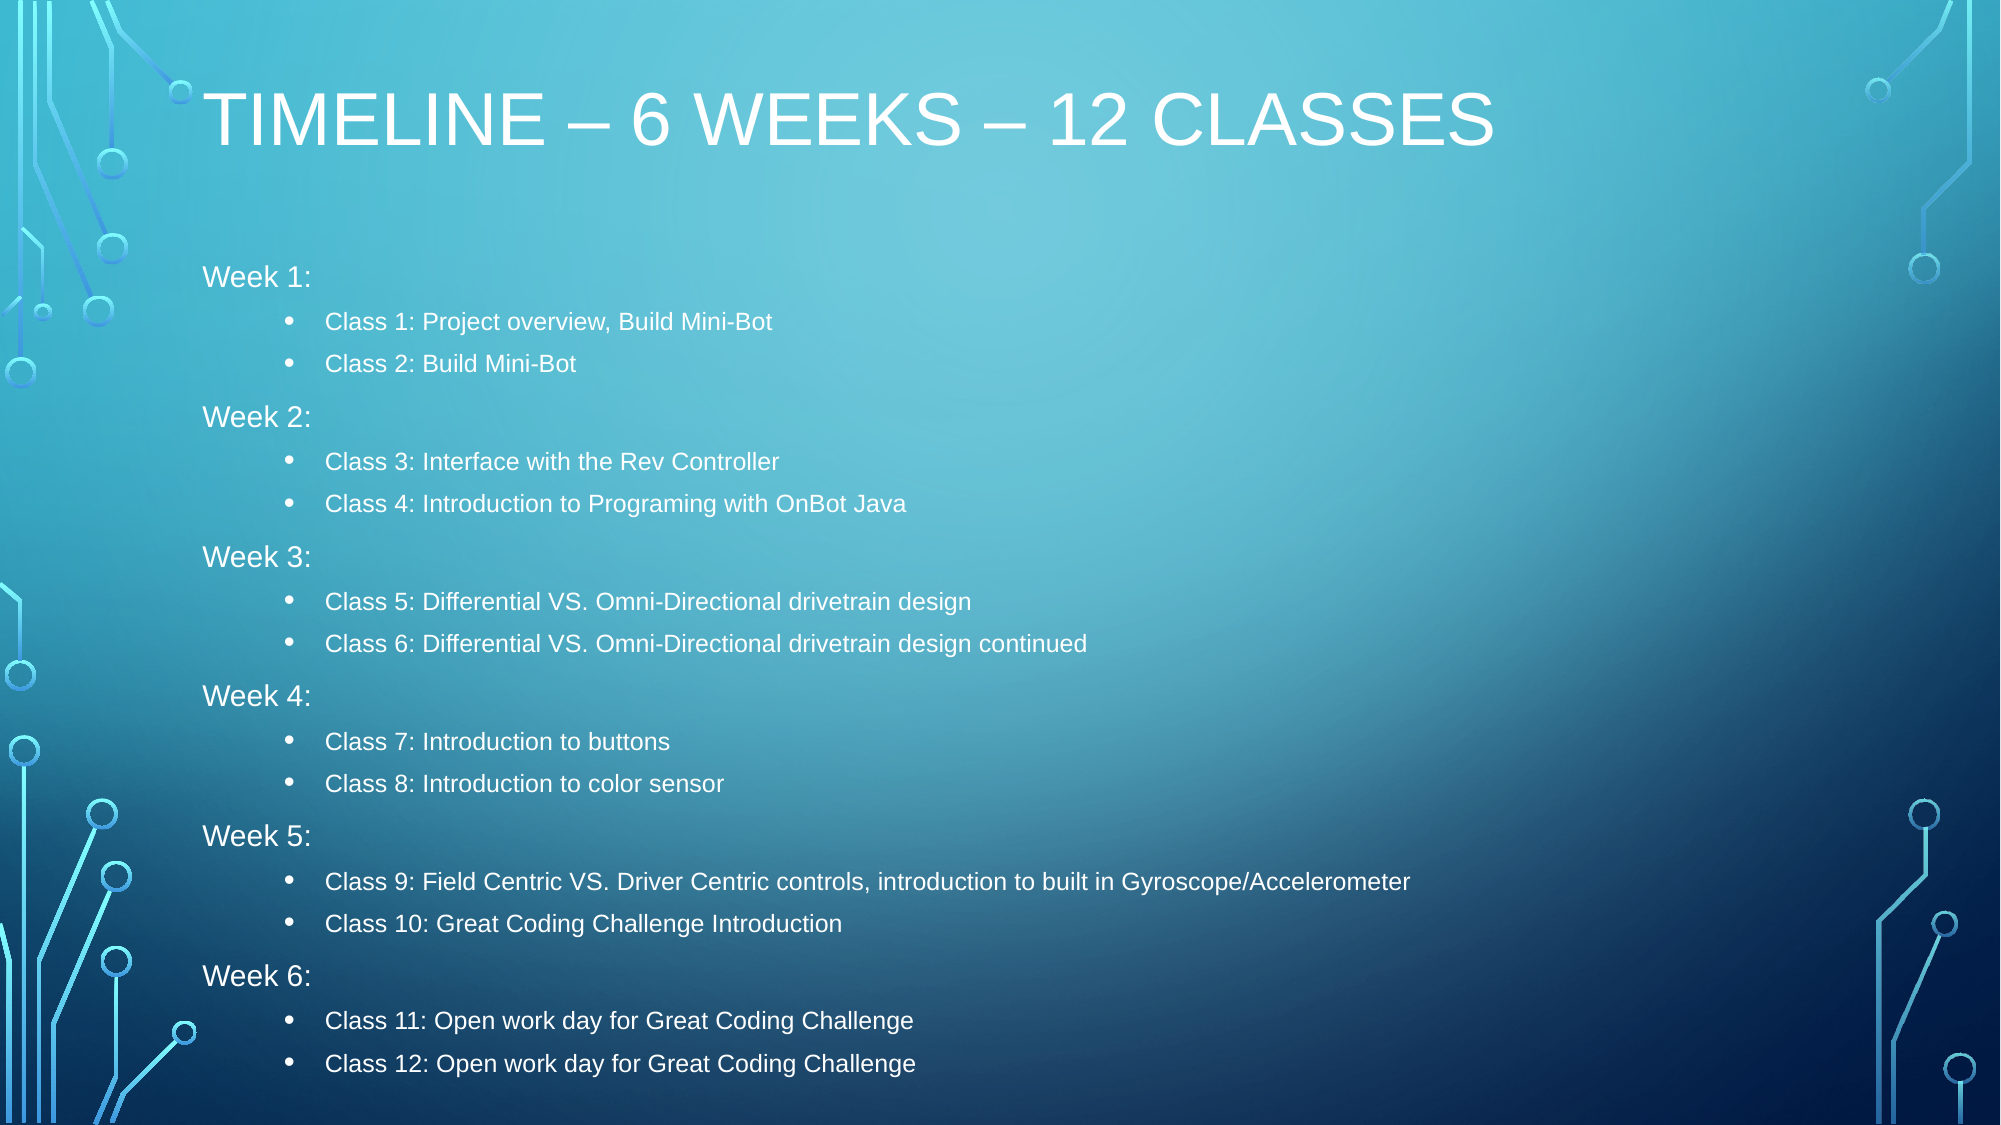

# Timeline – 6 Weeks – 12 Classes
Week 1:
Class 1: Project overview, Build Mini-Bot
Class 2: Build Mini-Bot
Week 2:
Class 3: Interface with the Rev Controller
Class 4: Introduction to Programing with OnBot Java
Week 3:
Class 5: Differential VS. Omni-Directional drivetrain design
Class 6: Differential VS. Omni-Directional drivetrain design continued
Week 4:
Class 7: Introduction to buttons
Class 8: Introduction to color sensor
Week 5:
Class 9: Field Centric VS. Driver Centric controls, introduction to built in Gyroscope/Accelerometer
Class 10: Great Coding Challenge Introduction
Week 6:
Class 11: Open work day for Great Coding Challenge
Class 12: Open work day for Great Coding Challenge